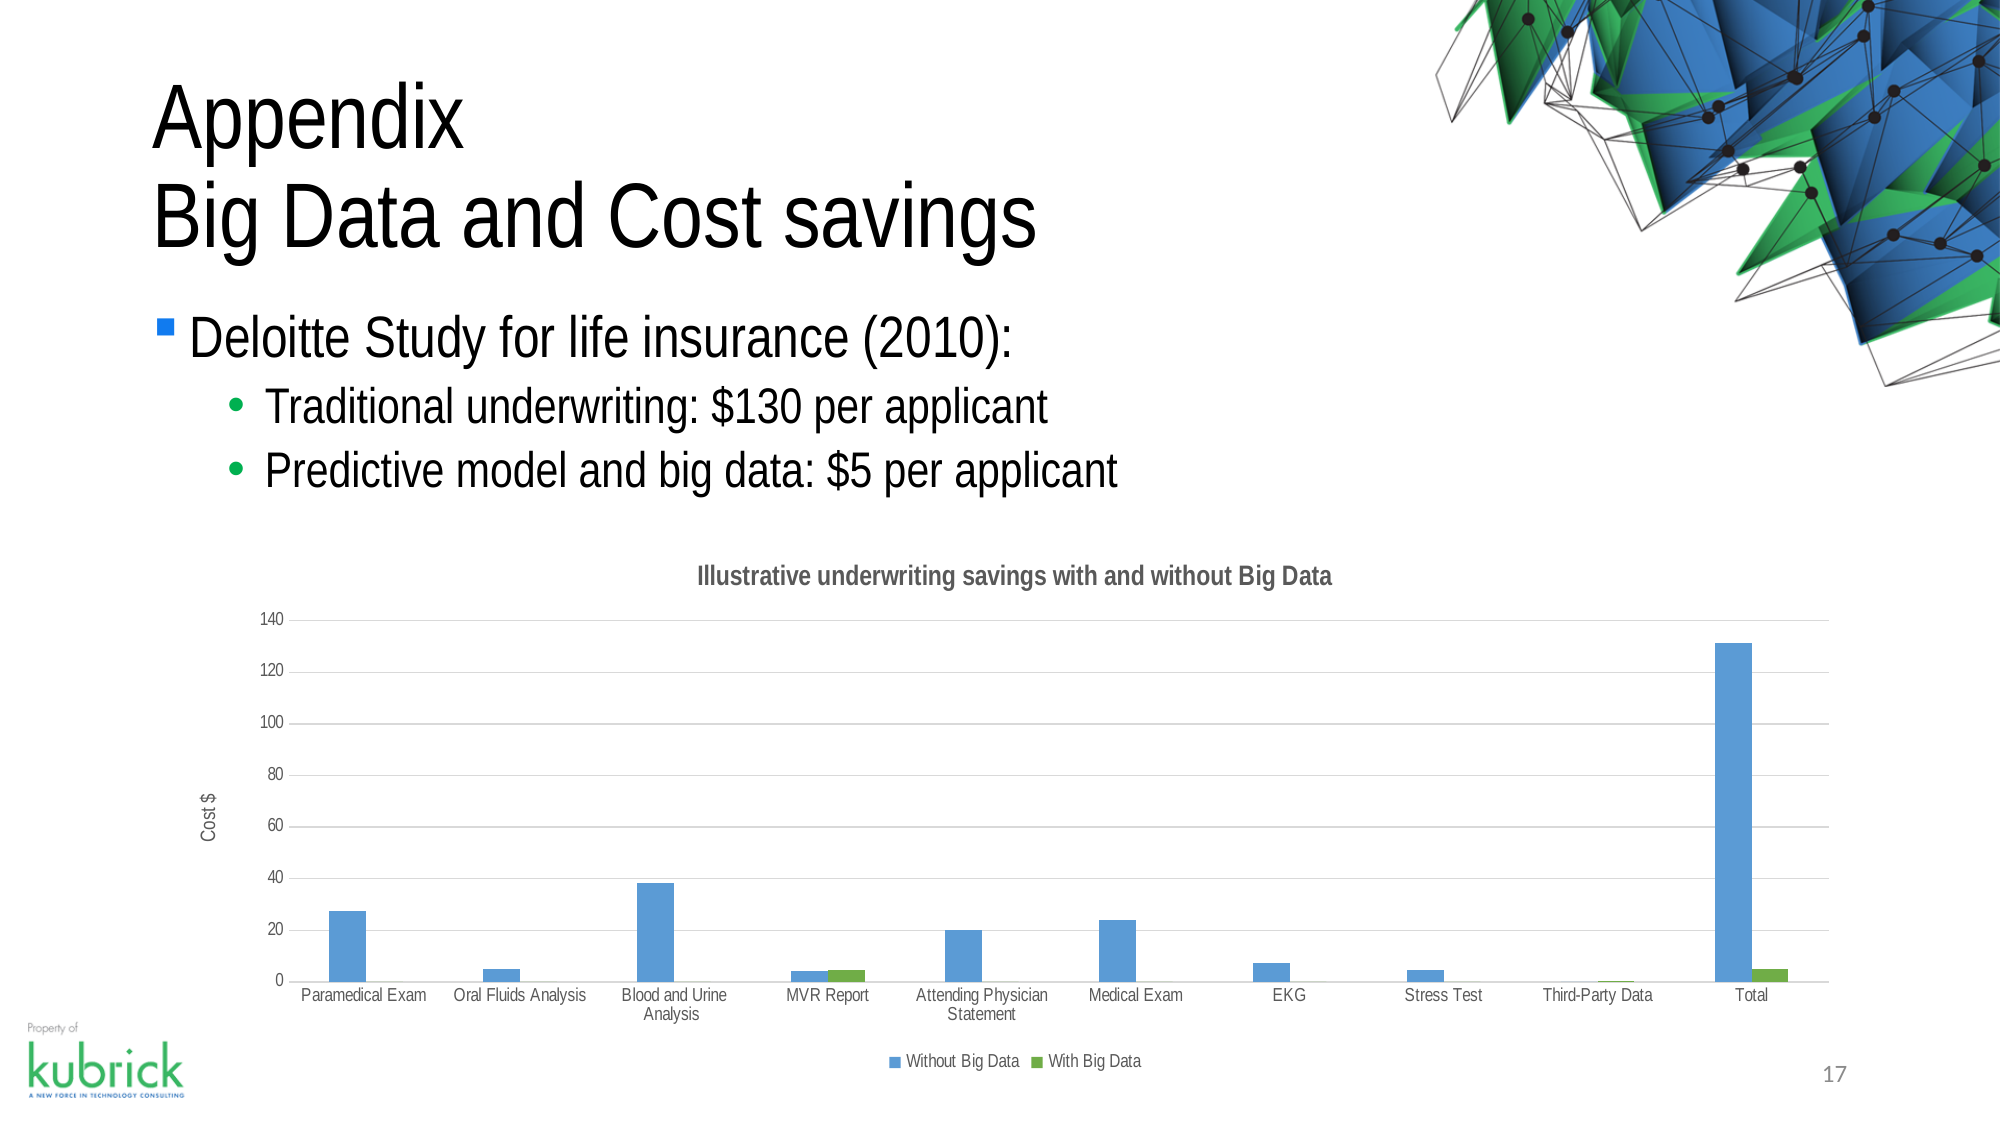

# Appendix Big Data and Cost savings
Deloitte Study for life insurance (2010):
Traditional underwriting: $130 per applicant
Predictive model and big data: $5 per applicant

### Chart: Illustrative underwriting savings with and without Big Data

| Category |  |  |
|---|---|---|
| Paramedical Exam  | 27.5 | 0.0 |
| Oral Fluids Analysis | 5.0 | 0.0 |
| Blood and Urine Analysis  | 38.5 | 0.0 |
| MVR Report | 4.199999999999999 | 4.5 |
| Attending Physician Statement | 20.0 | 0.0 |
| Medical Exam | 24.0 | 0.0 |
| EKG | 7.5 | 0.0 |
| Stress Test | 4.5 | 0.0 |
| Third-Party Data | 0.0 | 0.5 |
| Total | 131.2 | 5.0 |
17